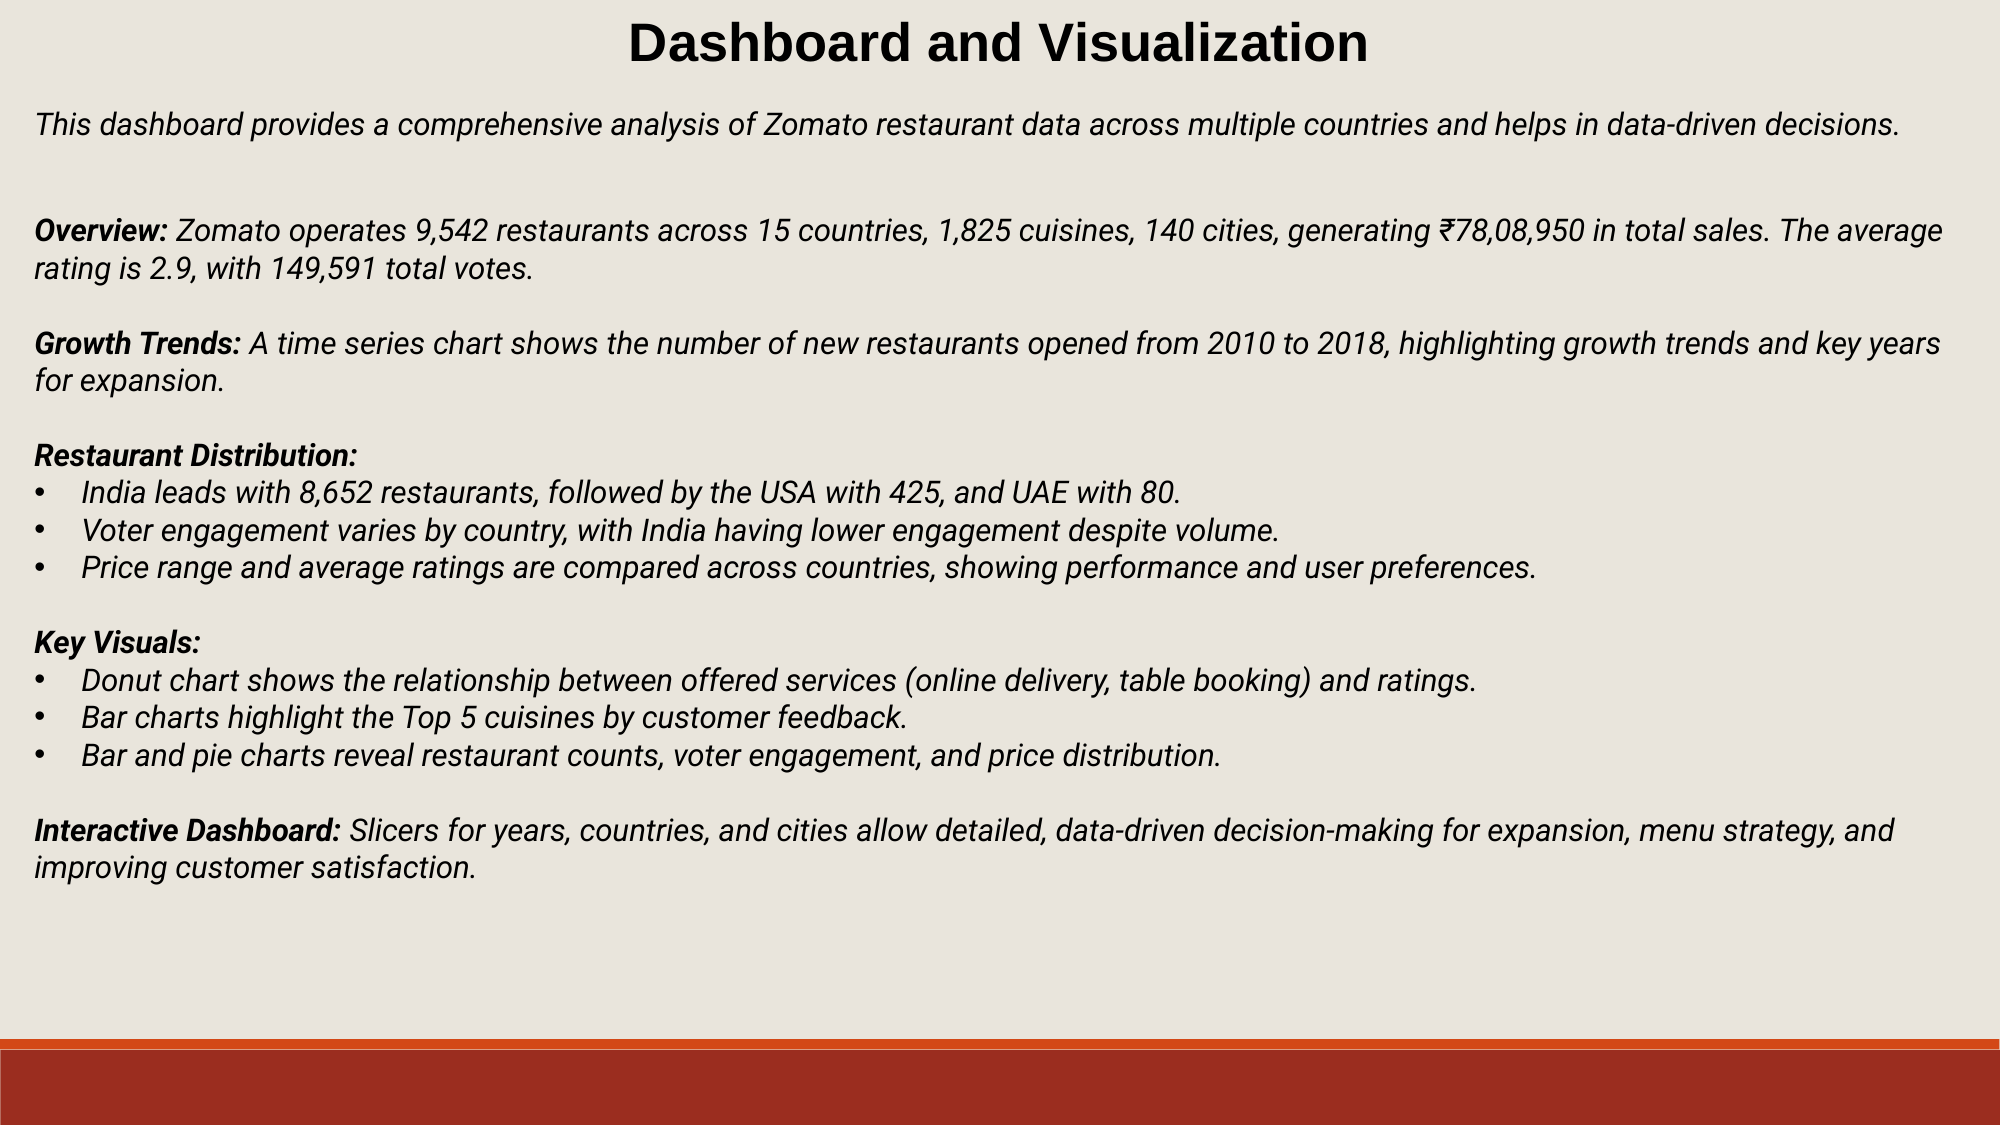

Dashboard and Visualization
This dashboard provides a comprehensive analysis of Zomato restaurant data across multiple countries and helps in data-driven decisions.

Overview: Zomato operates 9,542 restaurants across 15 countries, 1,825 cuisines, 140 cities, generating ₹78,08,950 in total sales. The average rating is 2.9, with 149,591 total votes.

Growth Trends: A time series chart shows the number of new restaurants opened from 2010 to 2018, highlighting growth trends and key years for expansion.

Restaurant Distribution:
India leads with 8,652 restaurants, followed by the USA with 425, and UAE with 80.
Voter engagement varies by country, with India having lower engagement despite volume.
Price range and average ratings are compared across countries, showing performance and user preferences.

Key Visuals:
Donut chart shows the relationship between offered services (online delivery, table booking) and ratings.
Bar charts highlight the Top 5 cuisines by customer feedback.
Bar and pie charts reveal restaurant counts, voter engagement, and price distribution.

Interactive Dashboard: Slicers for years, countries, and cities allow detailed, data-driven decision-making for expansion, menu strategy, and improving customer satisfaction.